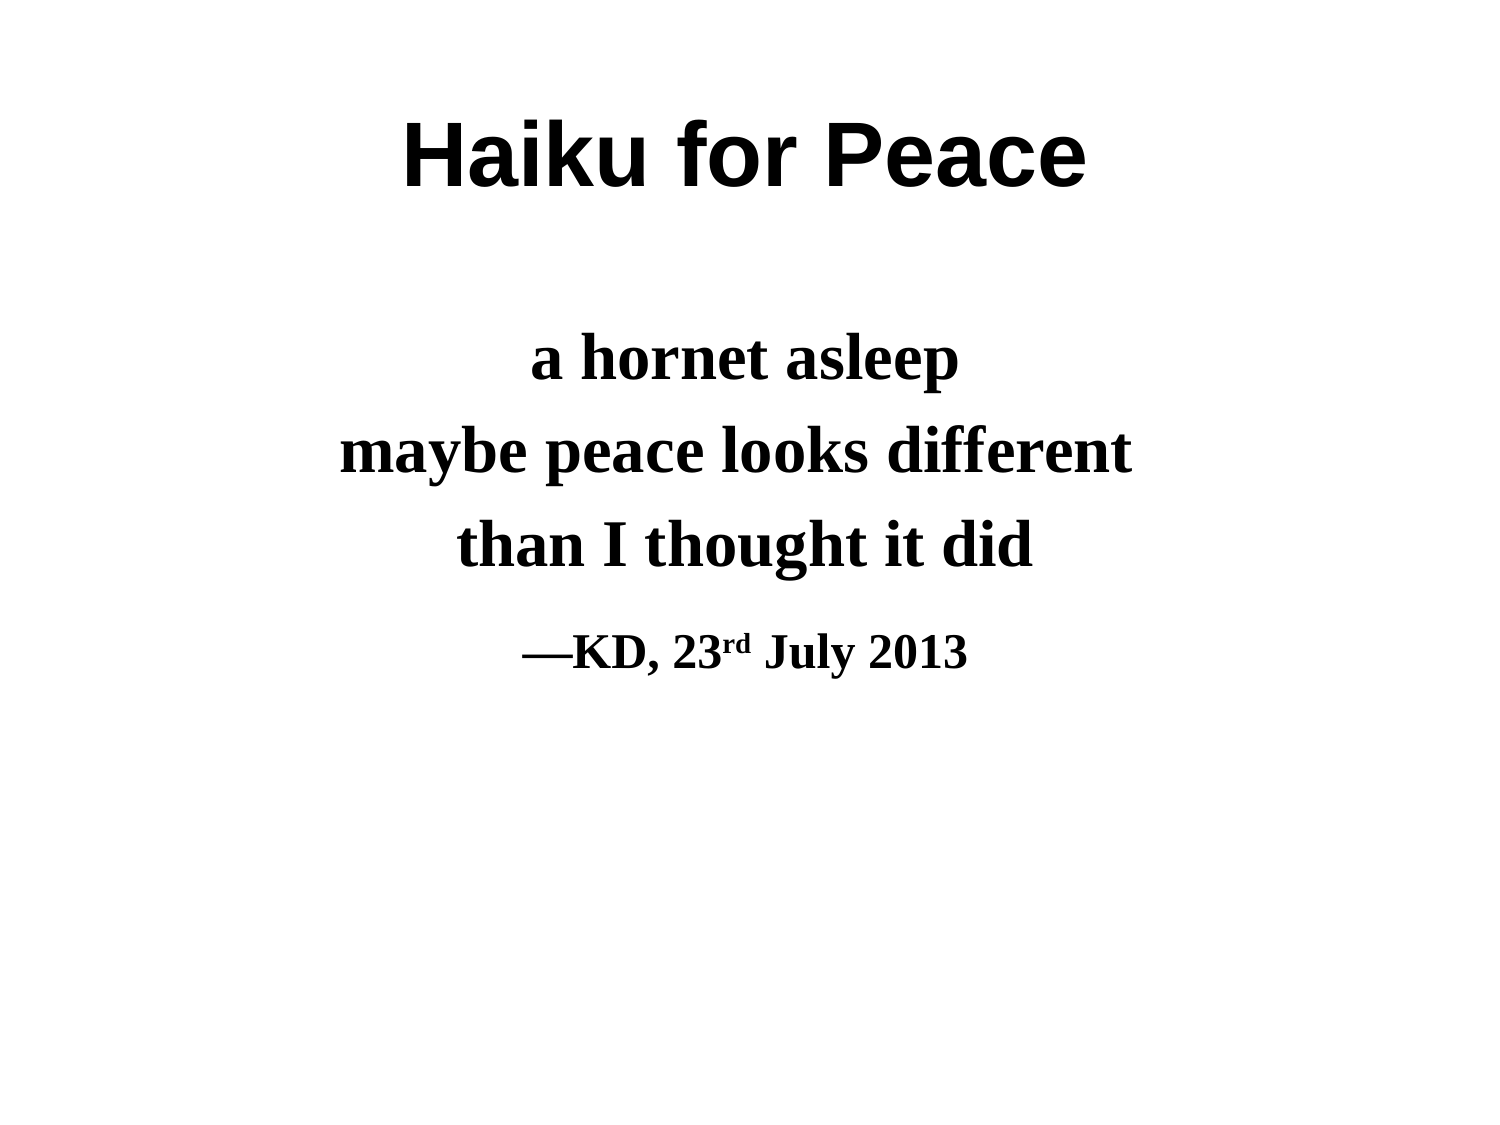

# Haiku for Peace

a hornet asleep
maybe peace looks different
than I thought it did

—KD, 23rd July 2013